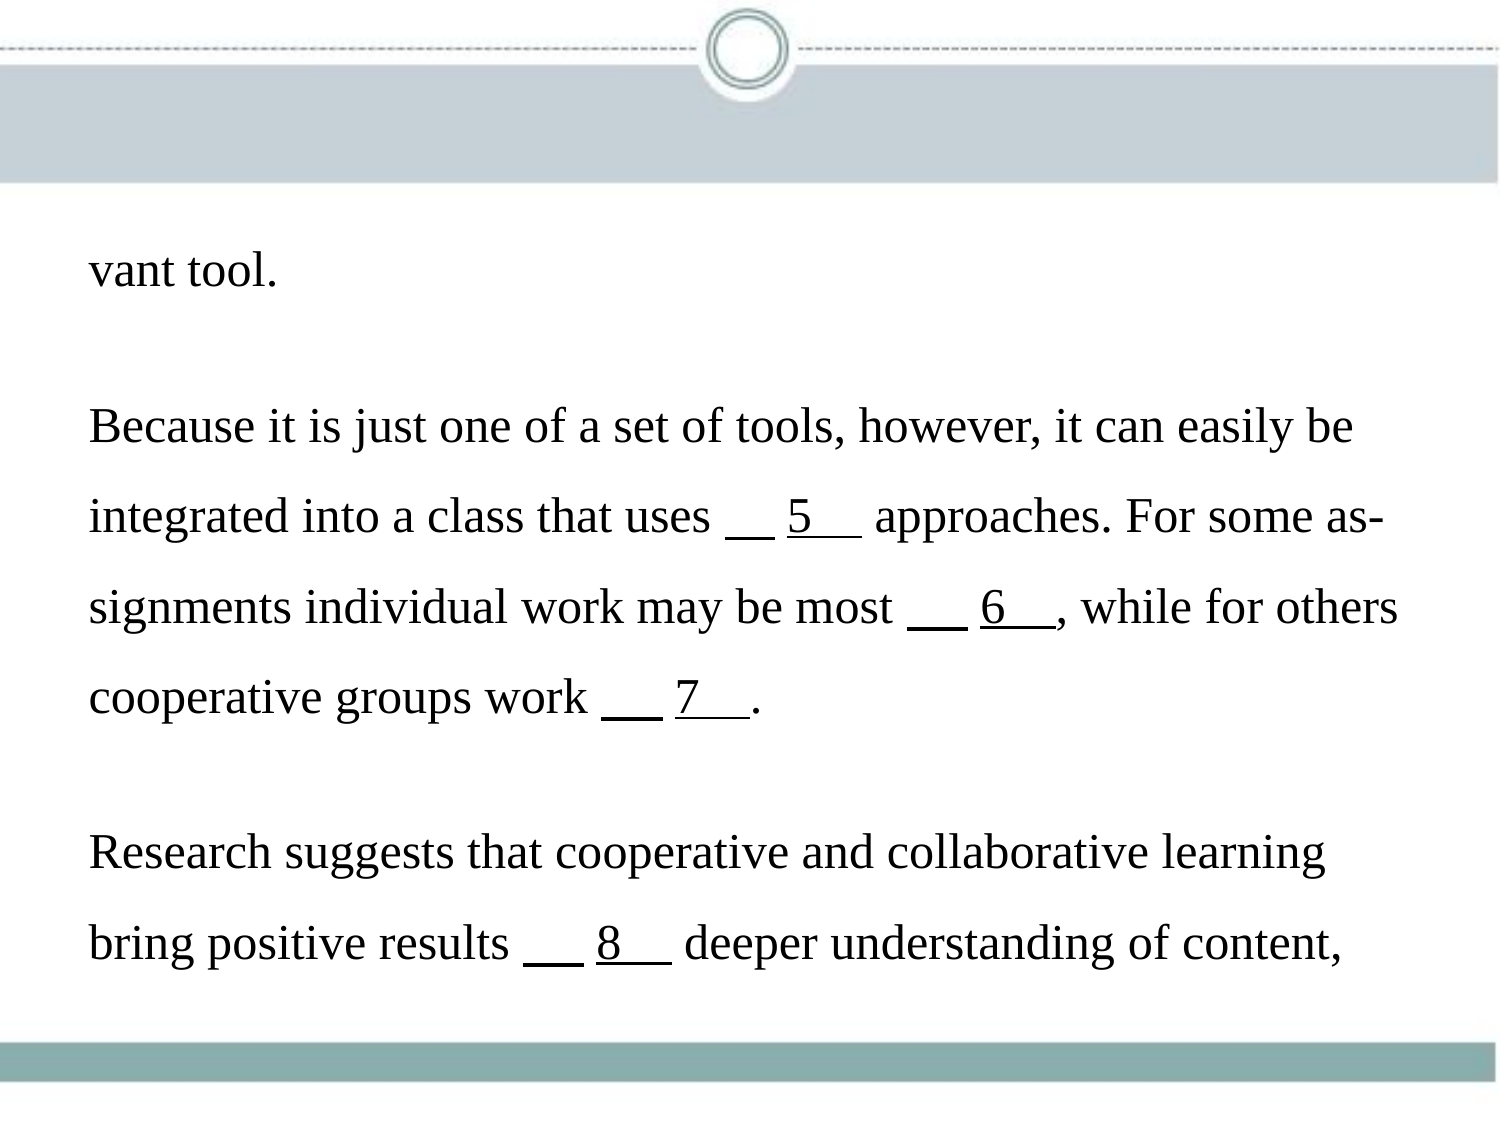

vant tool.
Because it is just one of a set of tools, however, it can easily be
integrated into a class that uses　5     approaches. For some as-
signments individual work may be most　 6    , while for others
cooperative groups work　 7    .
Research suggests that cooperative and collaborative learning
bring positive results　 8     deeper understanding of content,